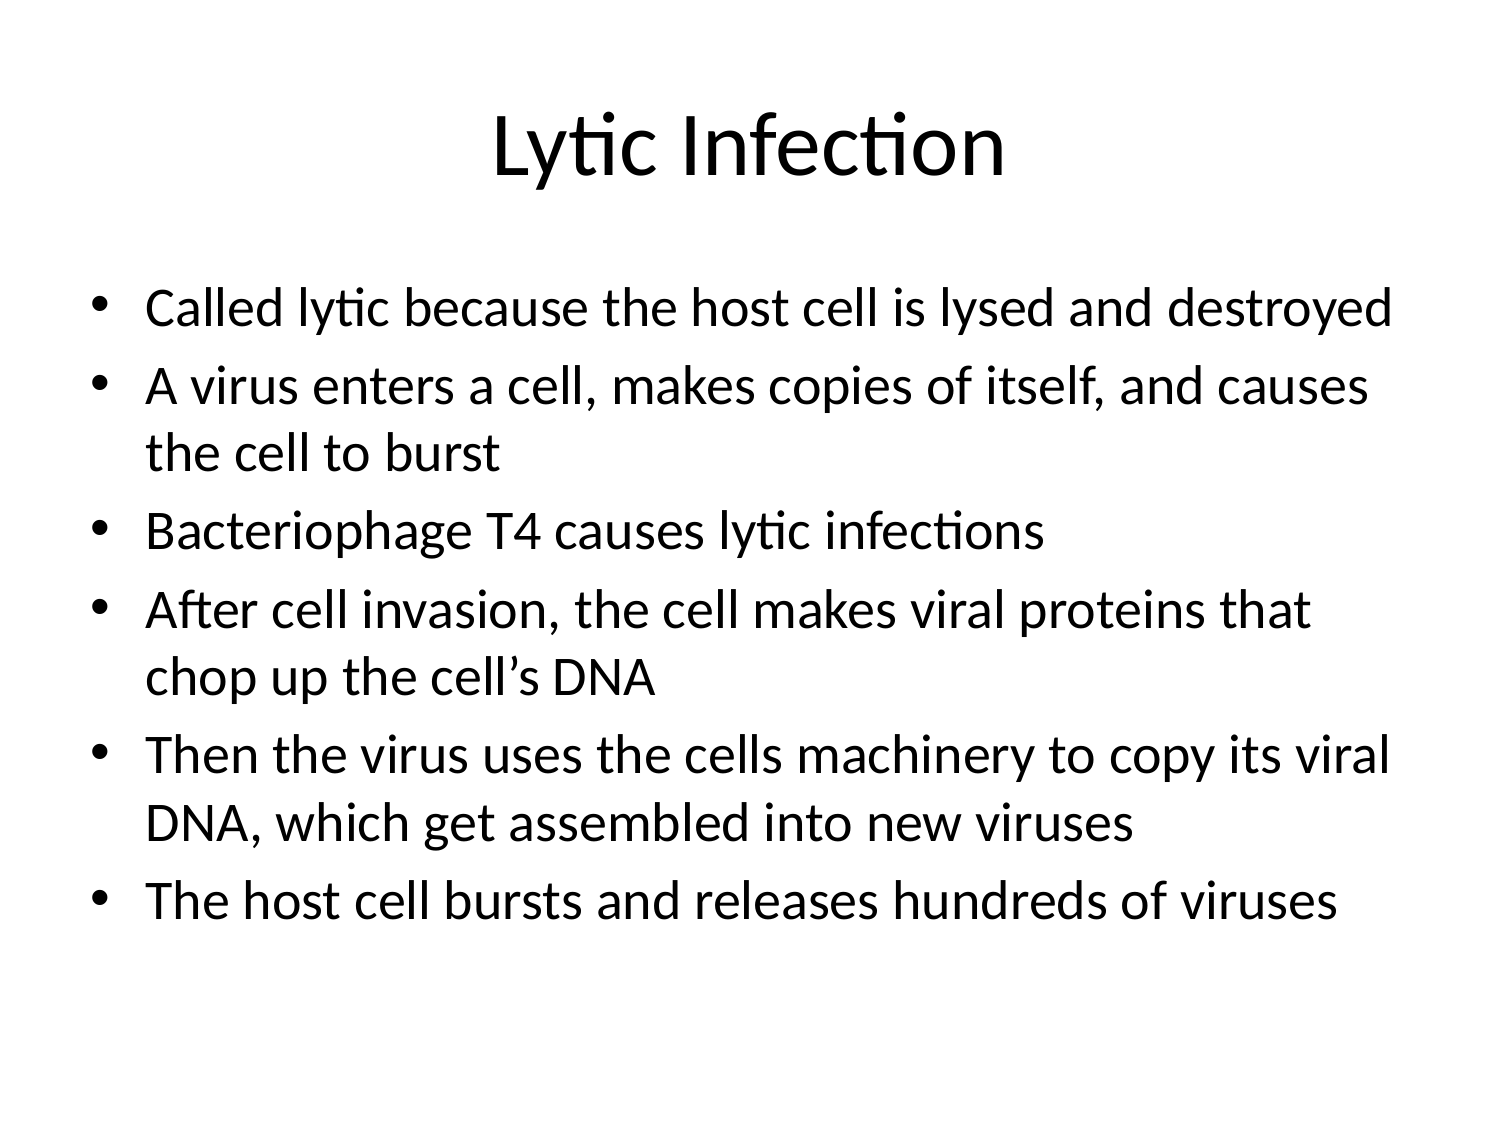

# Lytic Infection
Called lytic because the host cell is lysed and destroyed
A virus enters a cell, makes copies of itself, and causes the cell to burst
Bacteriophage T4 causes lytic infections
After cell invasion, the cell makes viral proteins that chop up the cell’s DNA
Then the virus uses the cells machinery to copy its viral DNA, which get assembled into new viruses
The host cell bursts and releases hundreds of viruses